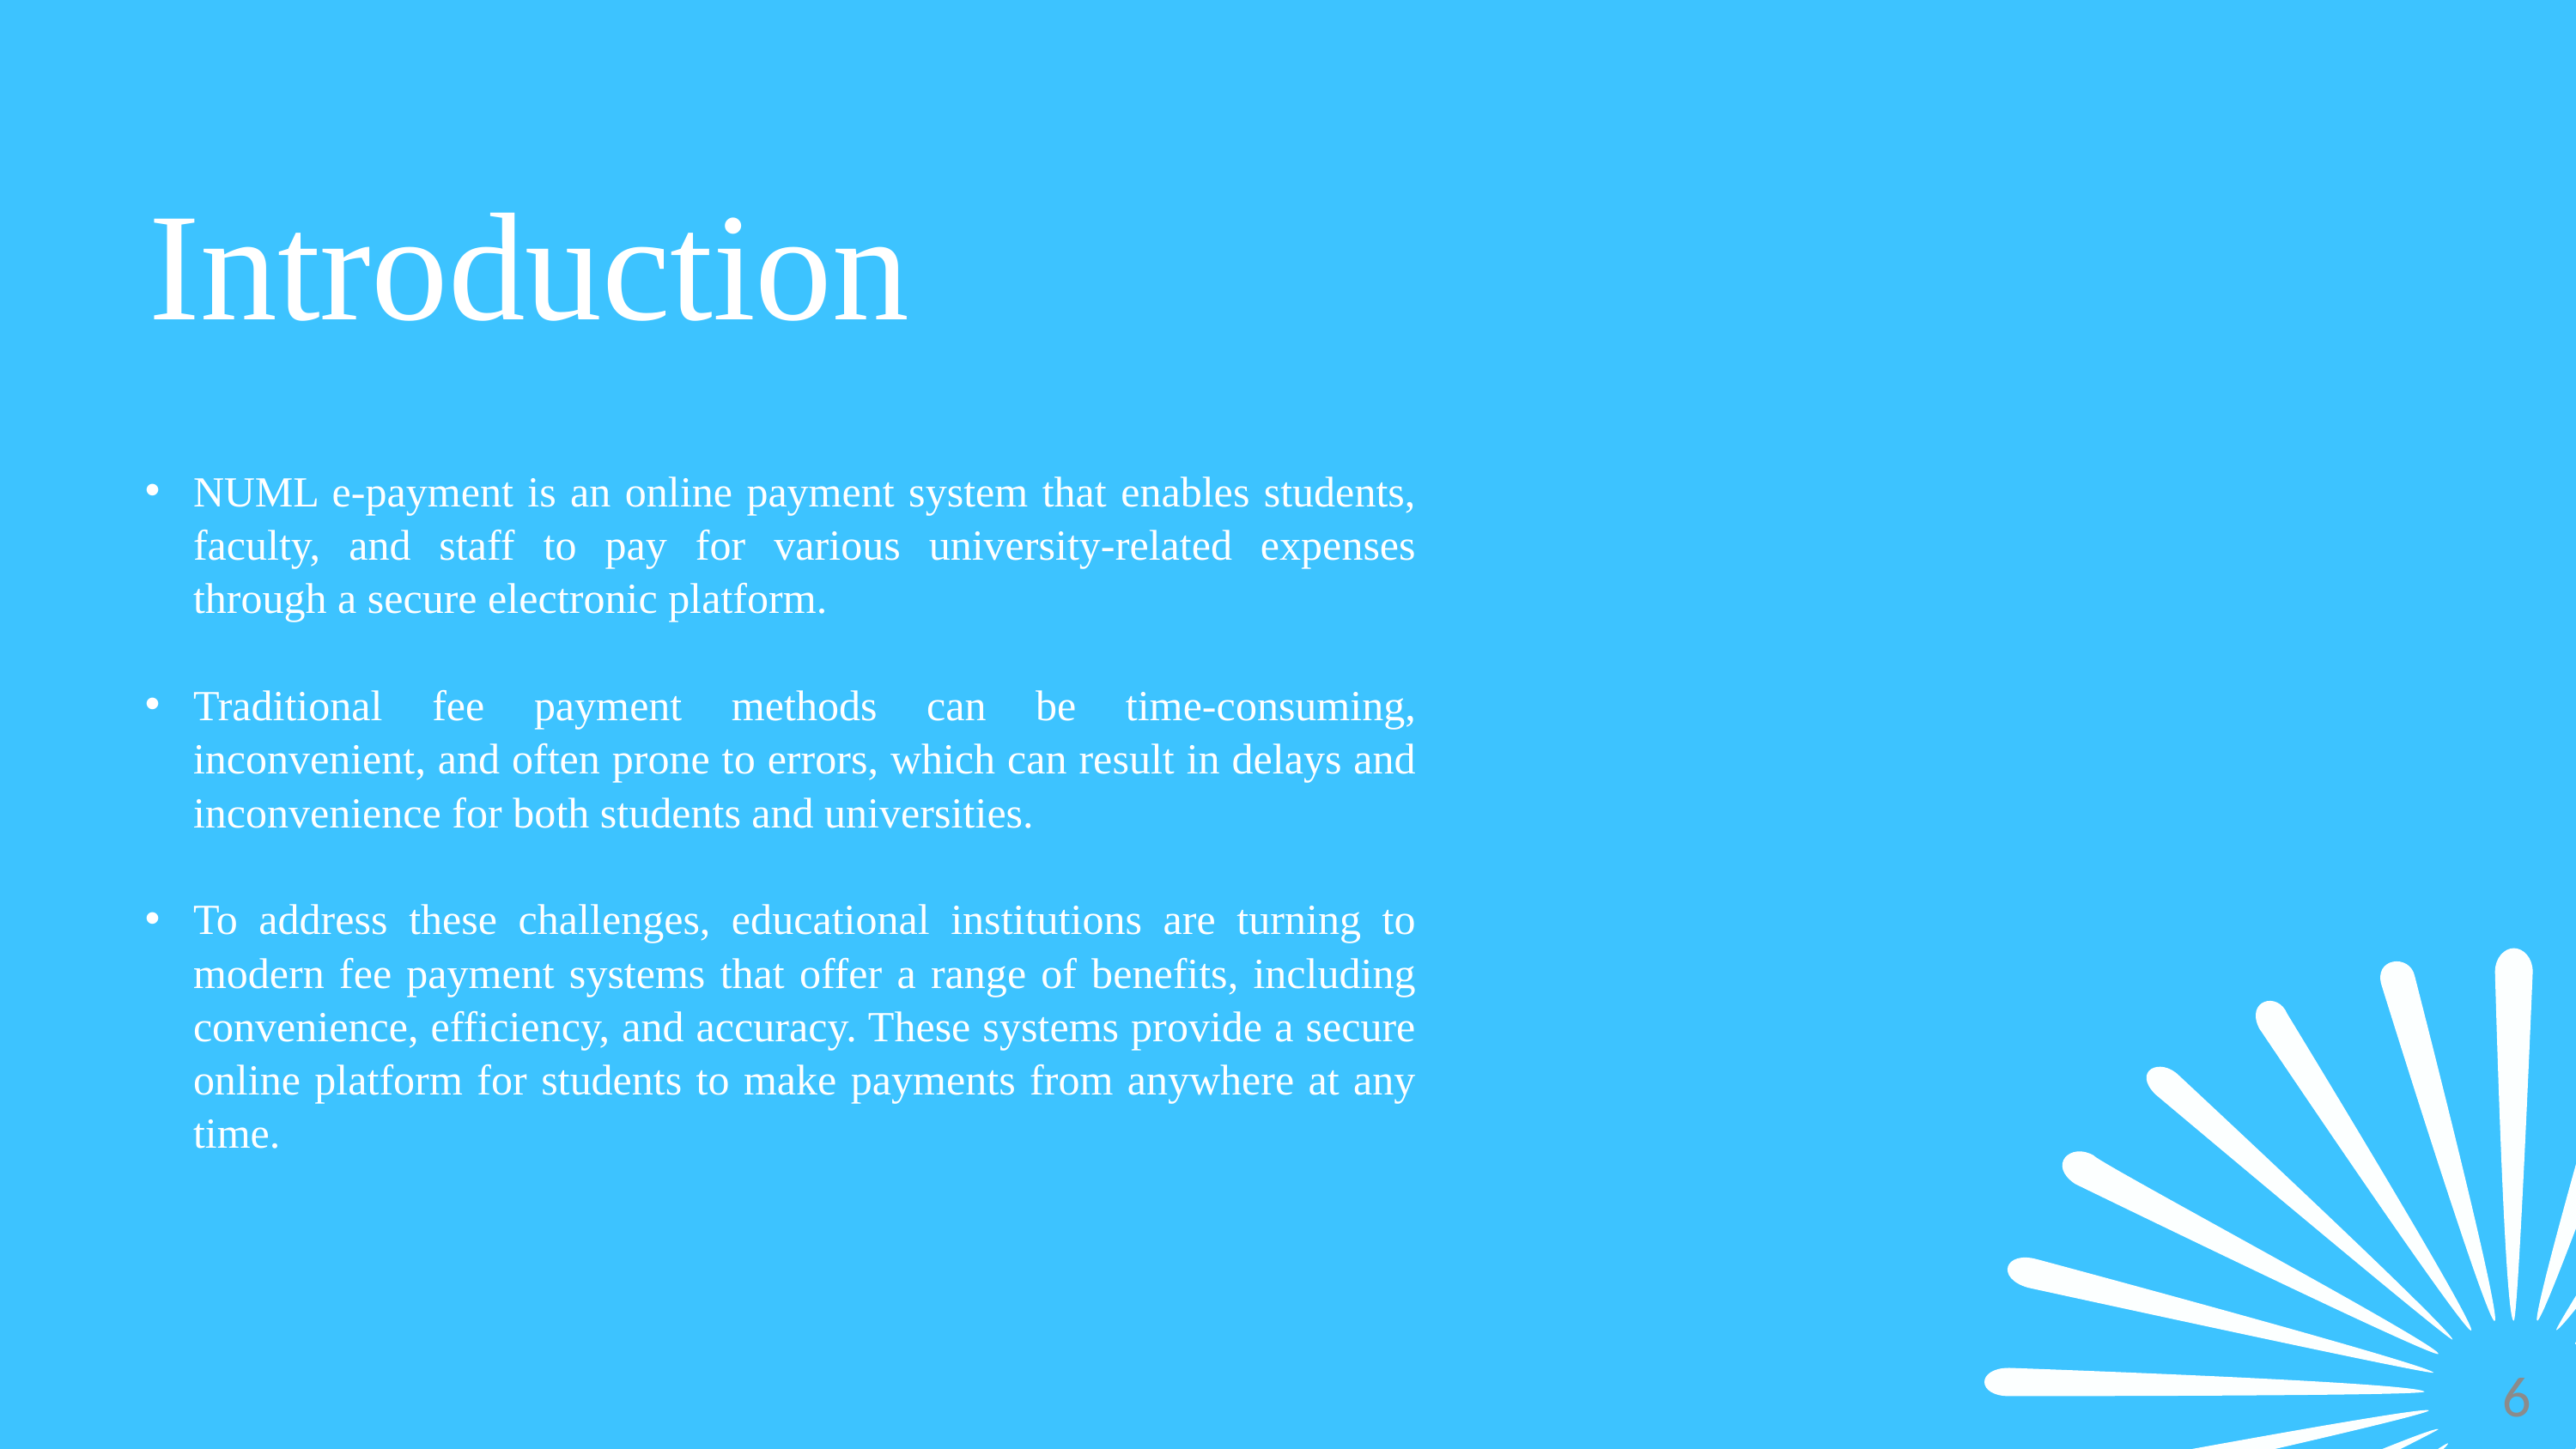

Introduction
NUML e-payment is an online payment system that enables students, faculty, and staff to pay for various university-related expenses through a secure electronic platform.

Traditional fee payment methods can be time-consuming, inconvenient, and often prone to errors, which can result in delays and inconvenience for both students and universities.

To address these challenges, educational institutions are turning to modern fee payment systems that offer a range of benefits, including convenience, efficiency, and accuracy. These systems provide a secure online platform for students to make payments from anywhere at any time.

6